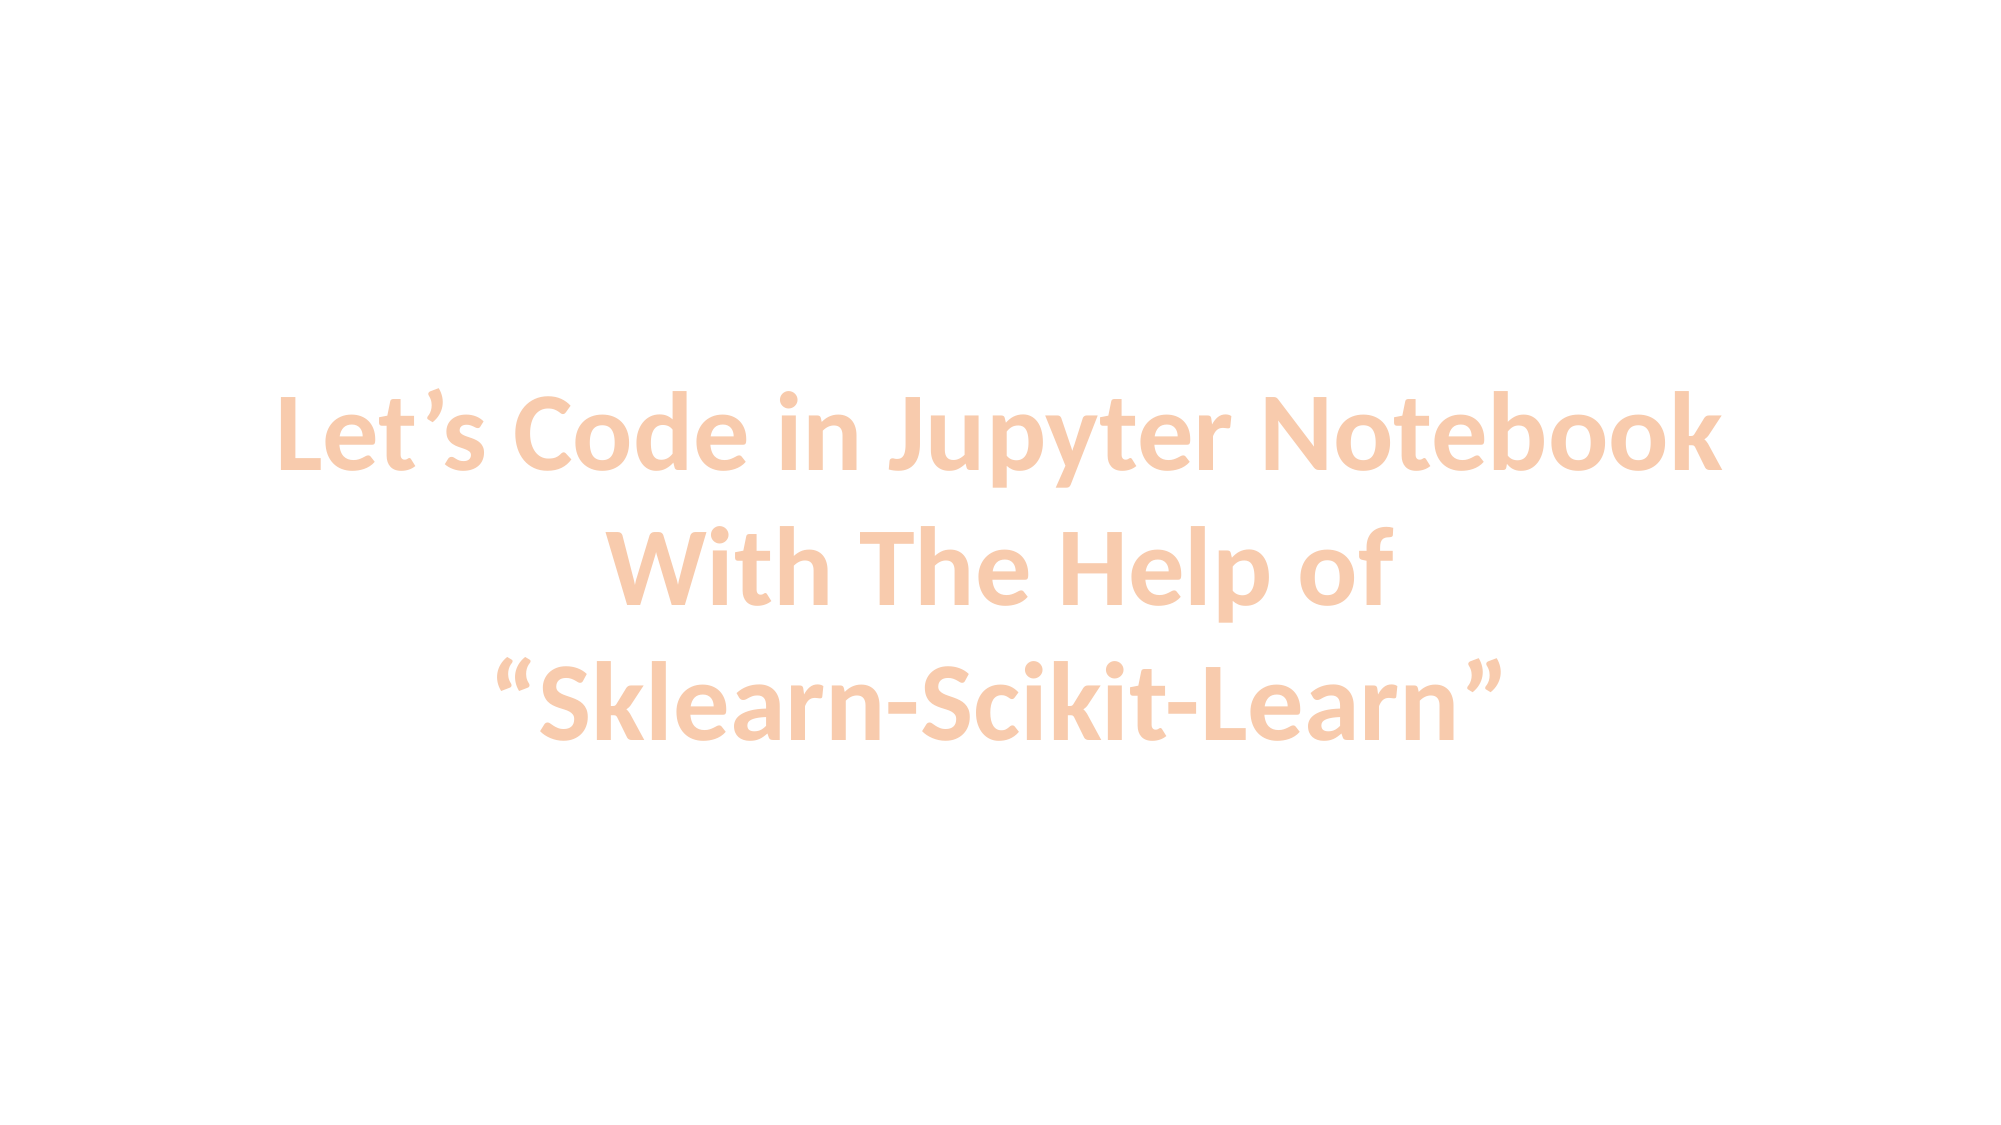

Let’s Code in Jupyter Notebook
With The Help of
“Sklearn-Scikit-Learn”